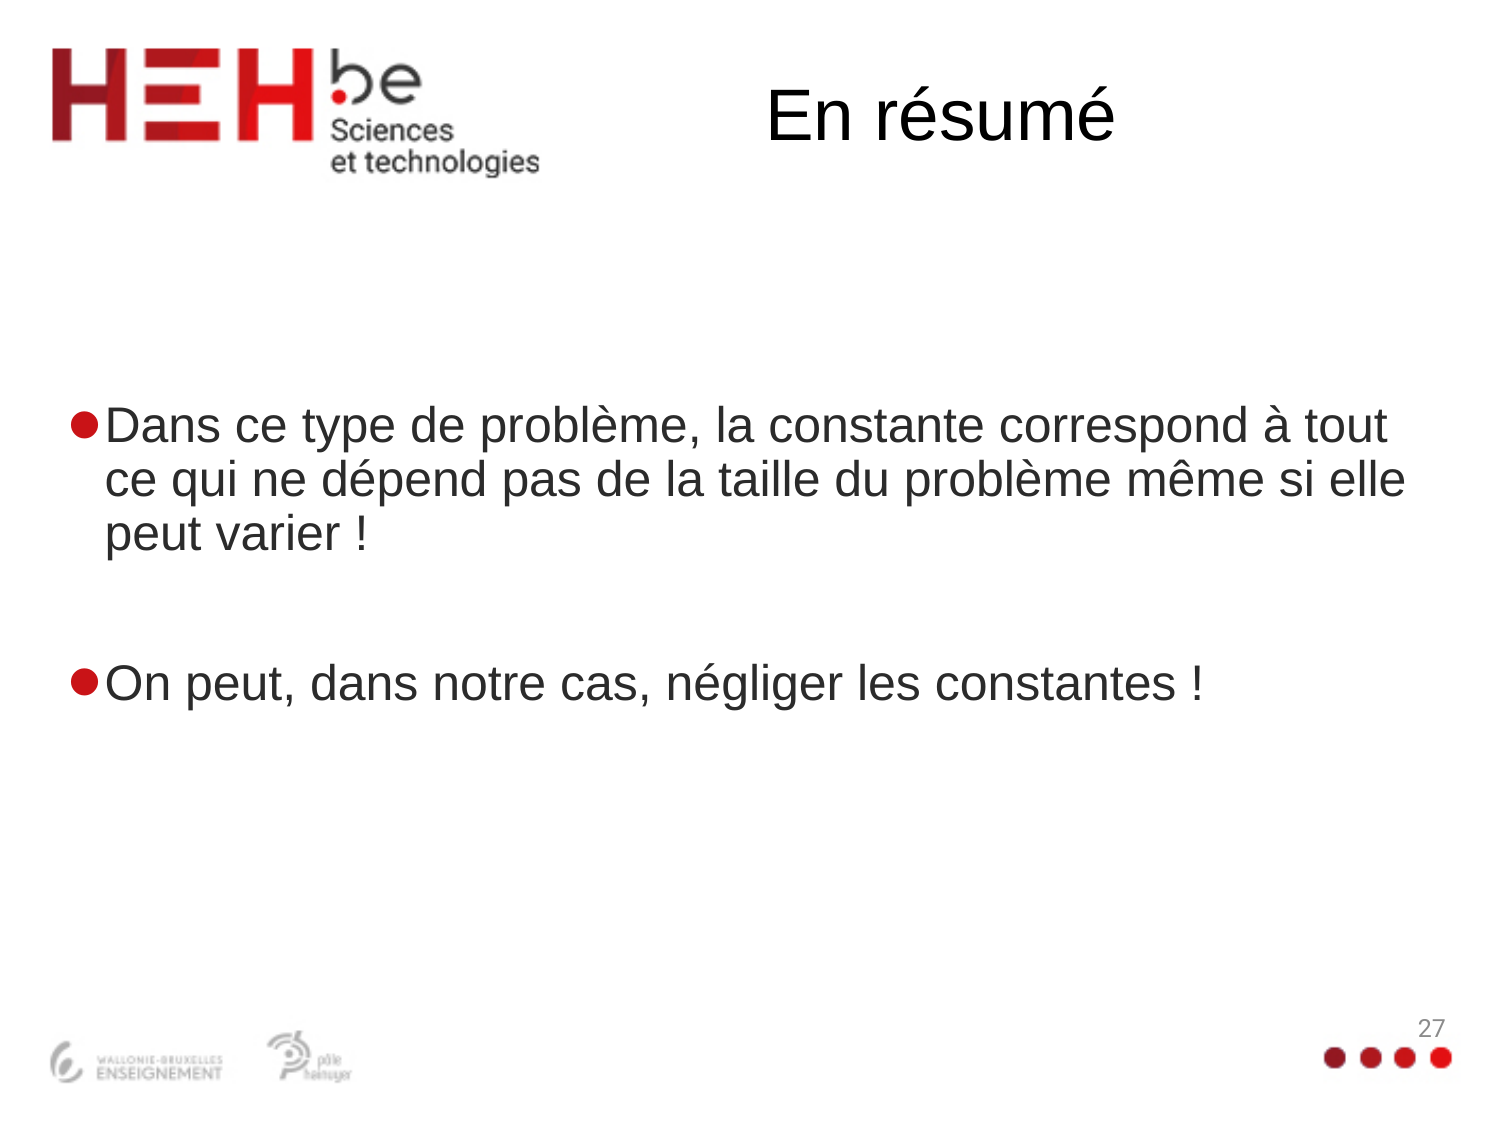

# En résumé

Dans ce type de problème, la constante correspond à tout ce qui ne dépend pas de la taille du problème même si elle peut varier !

On peut, dans notre cas, négliger les constantes !
27